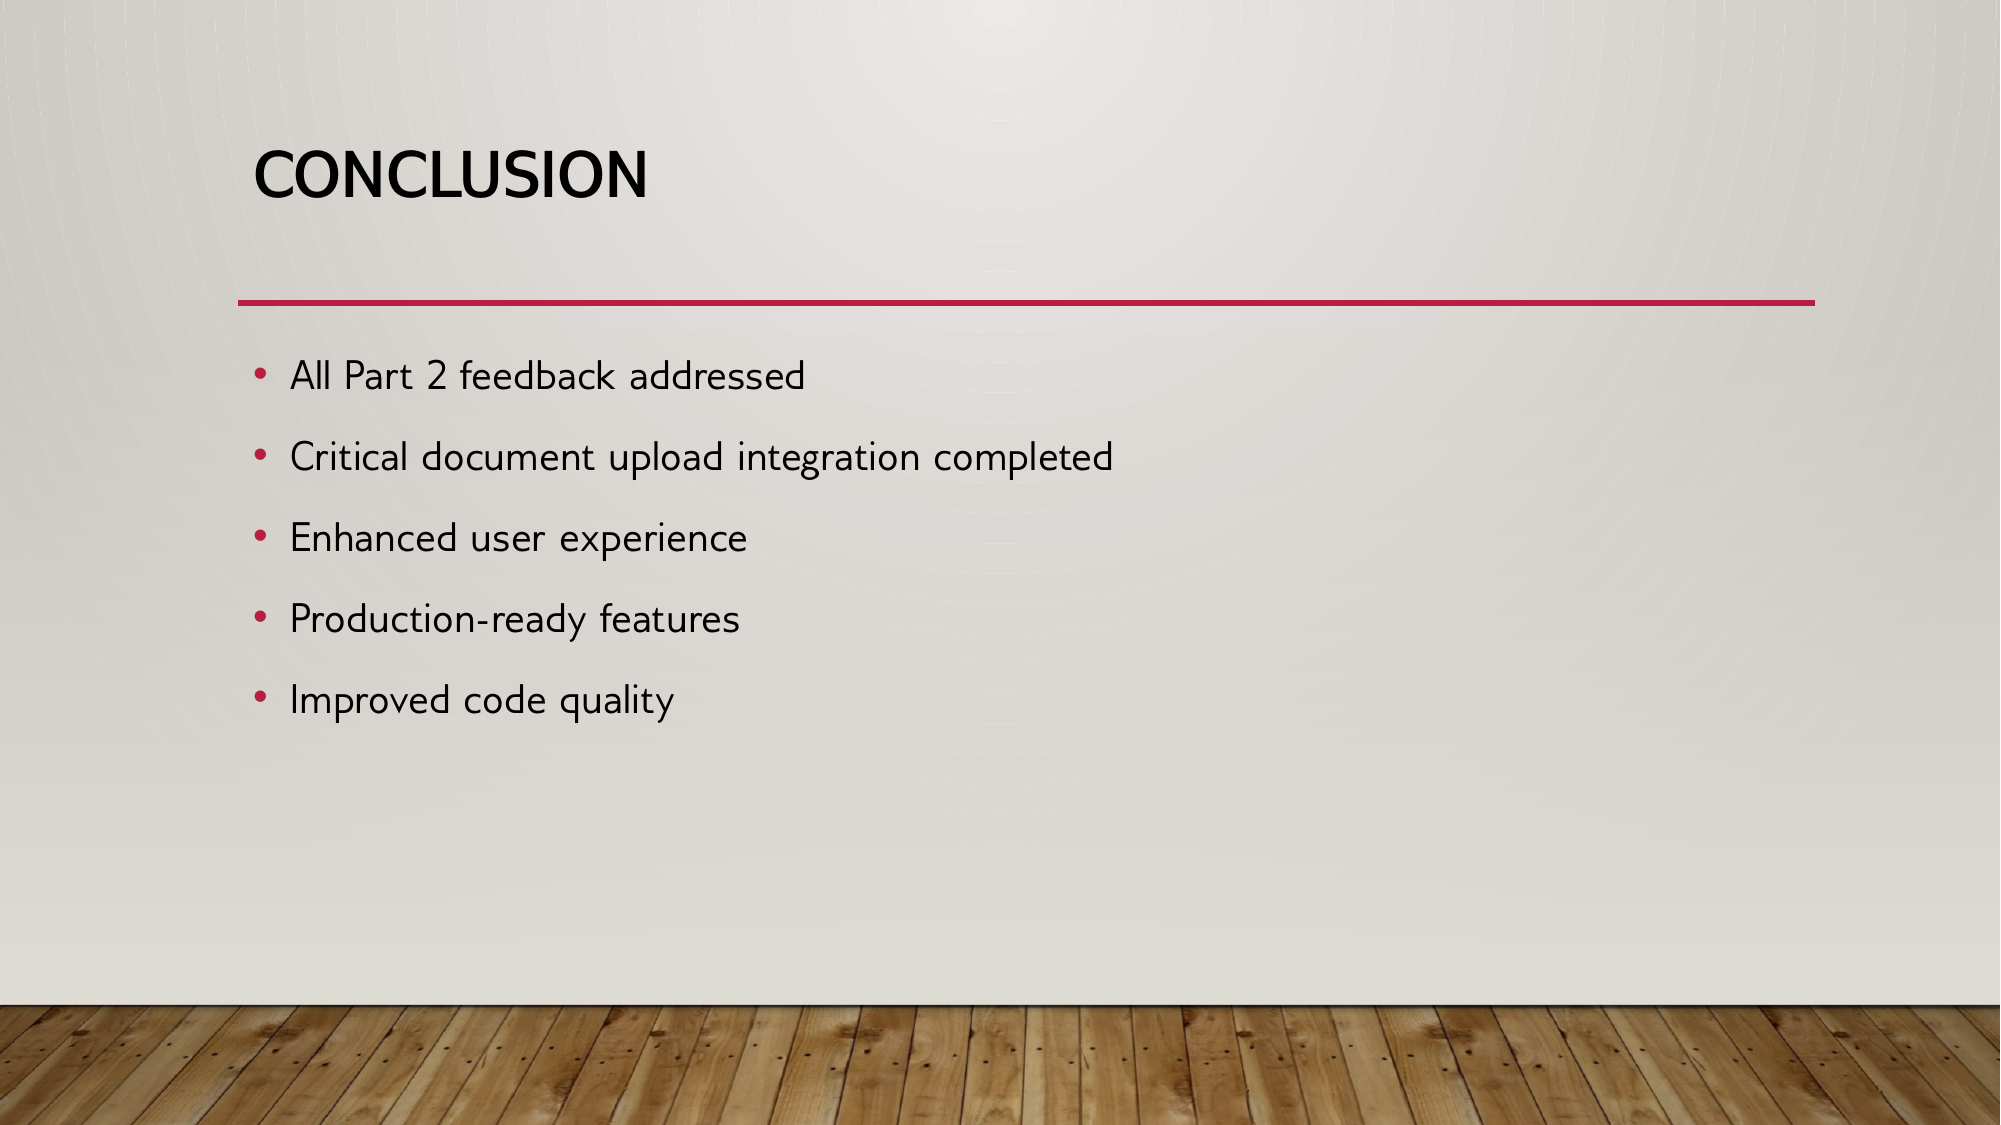

# Conclusion
All Part 2 feedback addressed
Critical document upload integration completed
Enhanced user experience
Production-ready features
Improved code quality